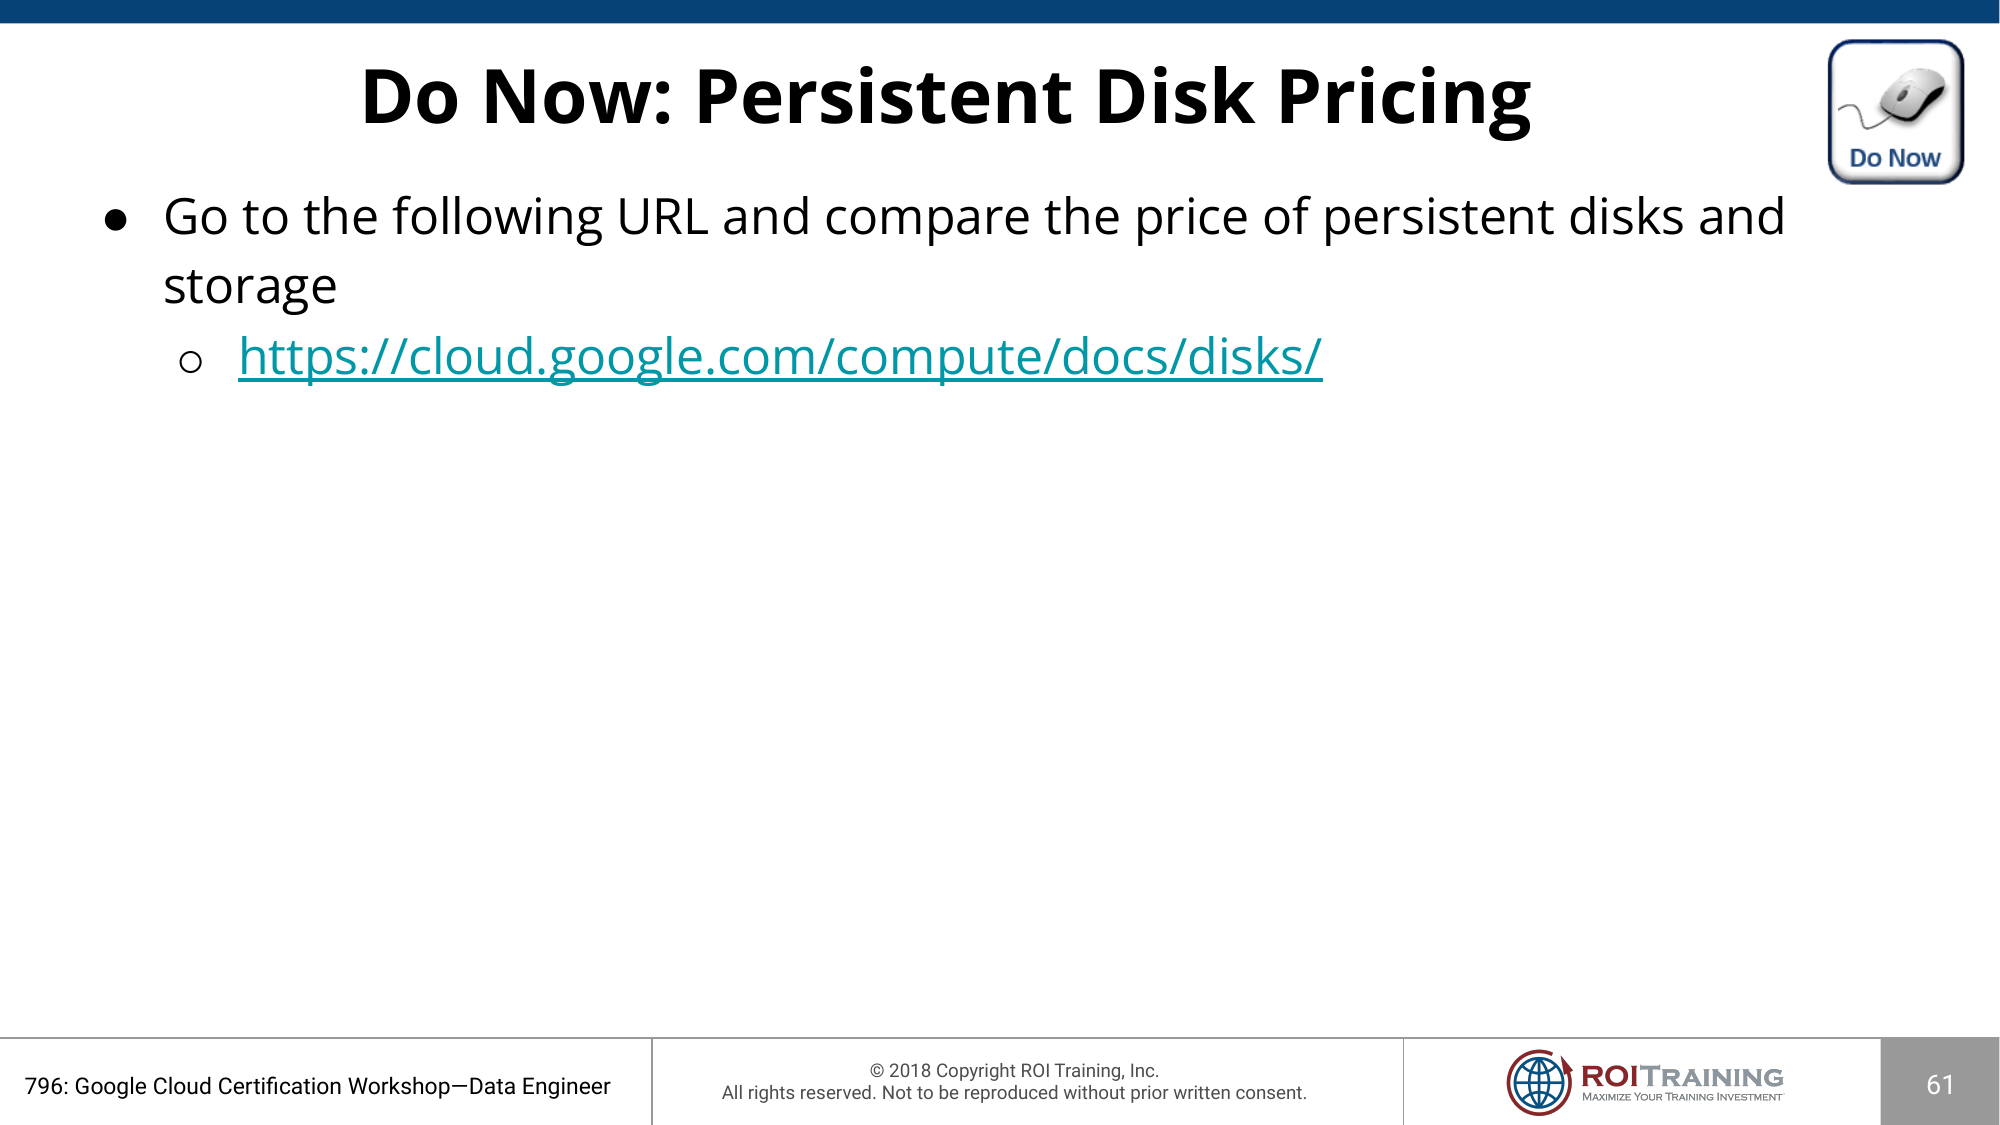

# Do Now: Persistent Disk Pricing
Go to the following URL and compare the price of persistent disks and storage
https://cloud.google.com/compute/docs/disks/